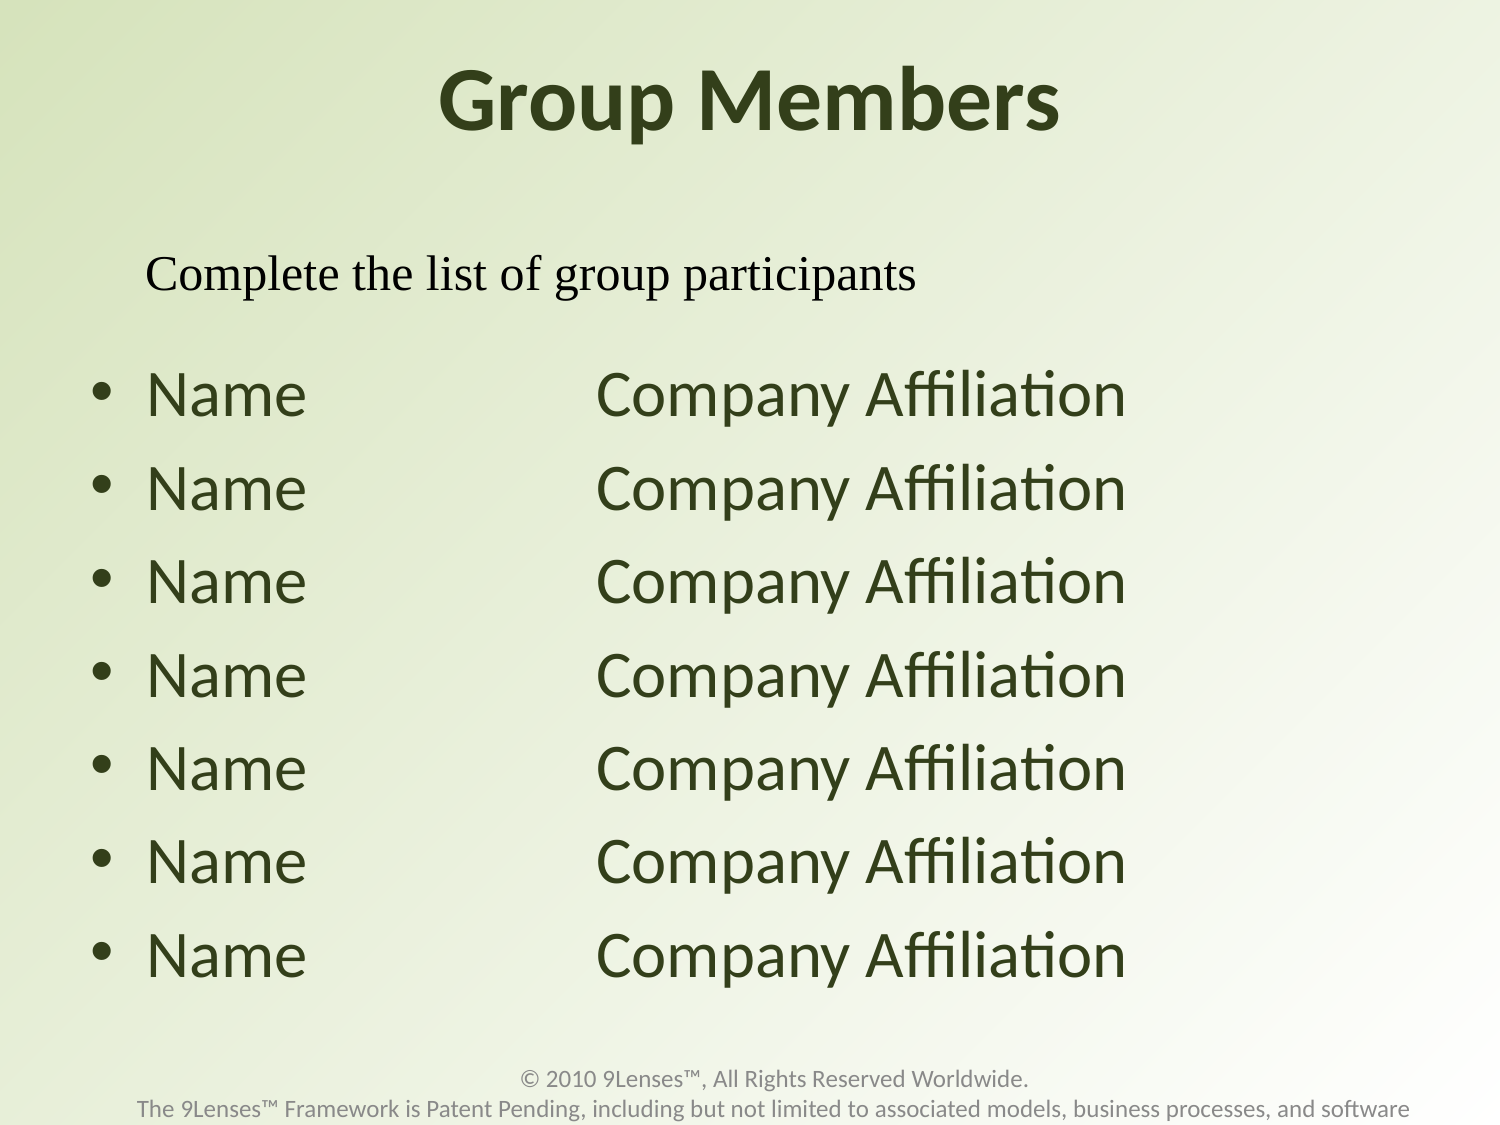

# Group Members
Complete the list of group participants
Name		Company Affiliation
Name		Company Affiliation
Name		Company Affiliation
Name		Company Affiliation
Name		Company Affiliation
Name		Company Affiliation
Name		Company Affiliation